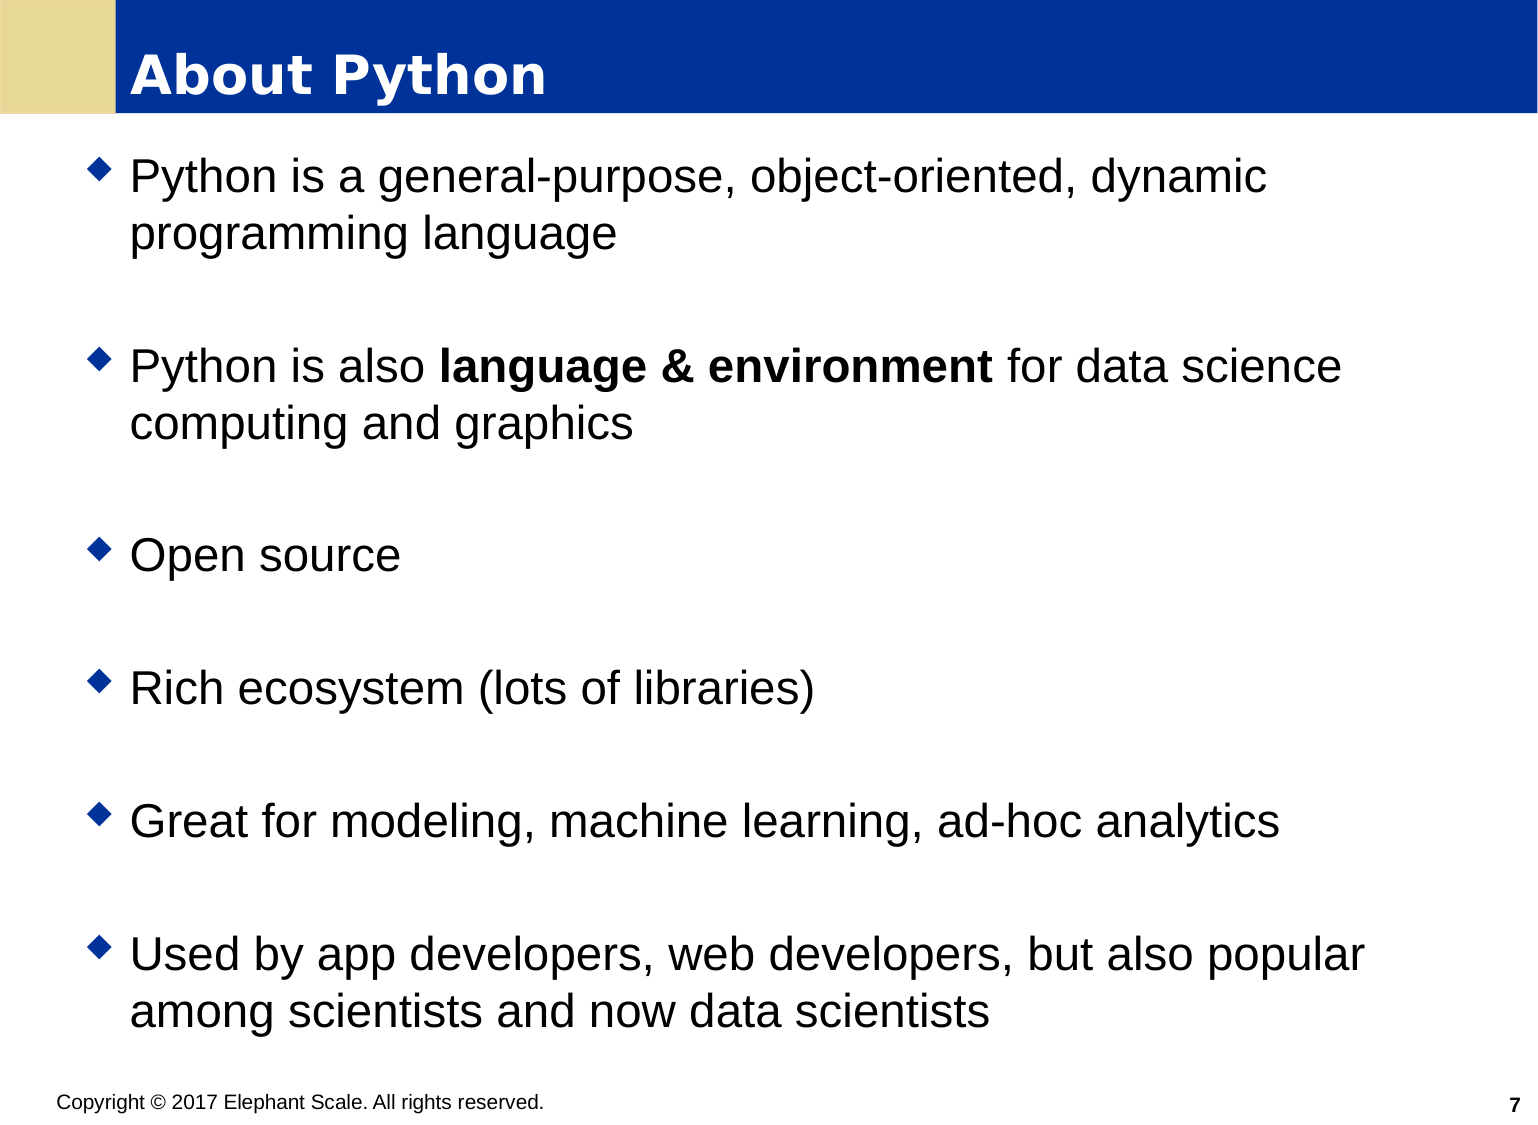

# About Python
Python is a general-purpose, object-oriented, dynamic programming language

Python is also language & environment for data science computing and graphics

Open source

Rich ecosystem (lots of libraries)

Great for modeling, machine learning, ad-hoc analytics

Used by app developers, web developers, but also popular among scientists and now data scientists

7
Copyright © 2017 Elephant Scale. All rights reserved.